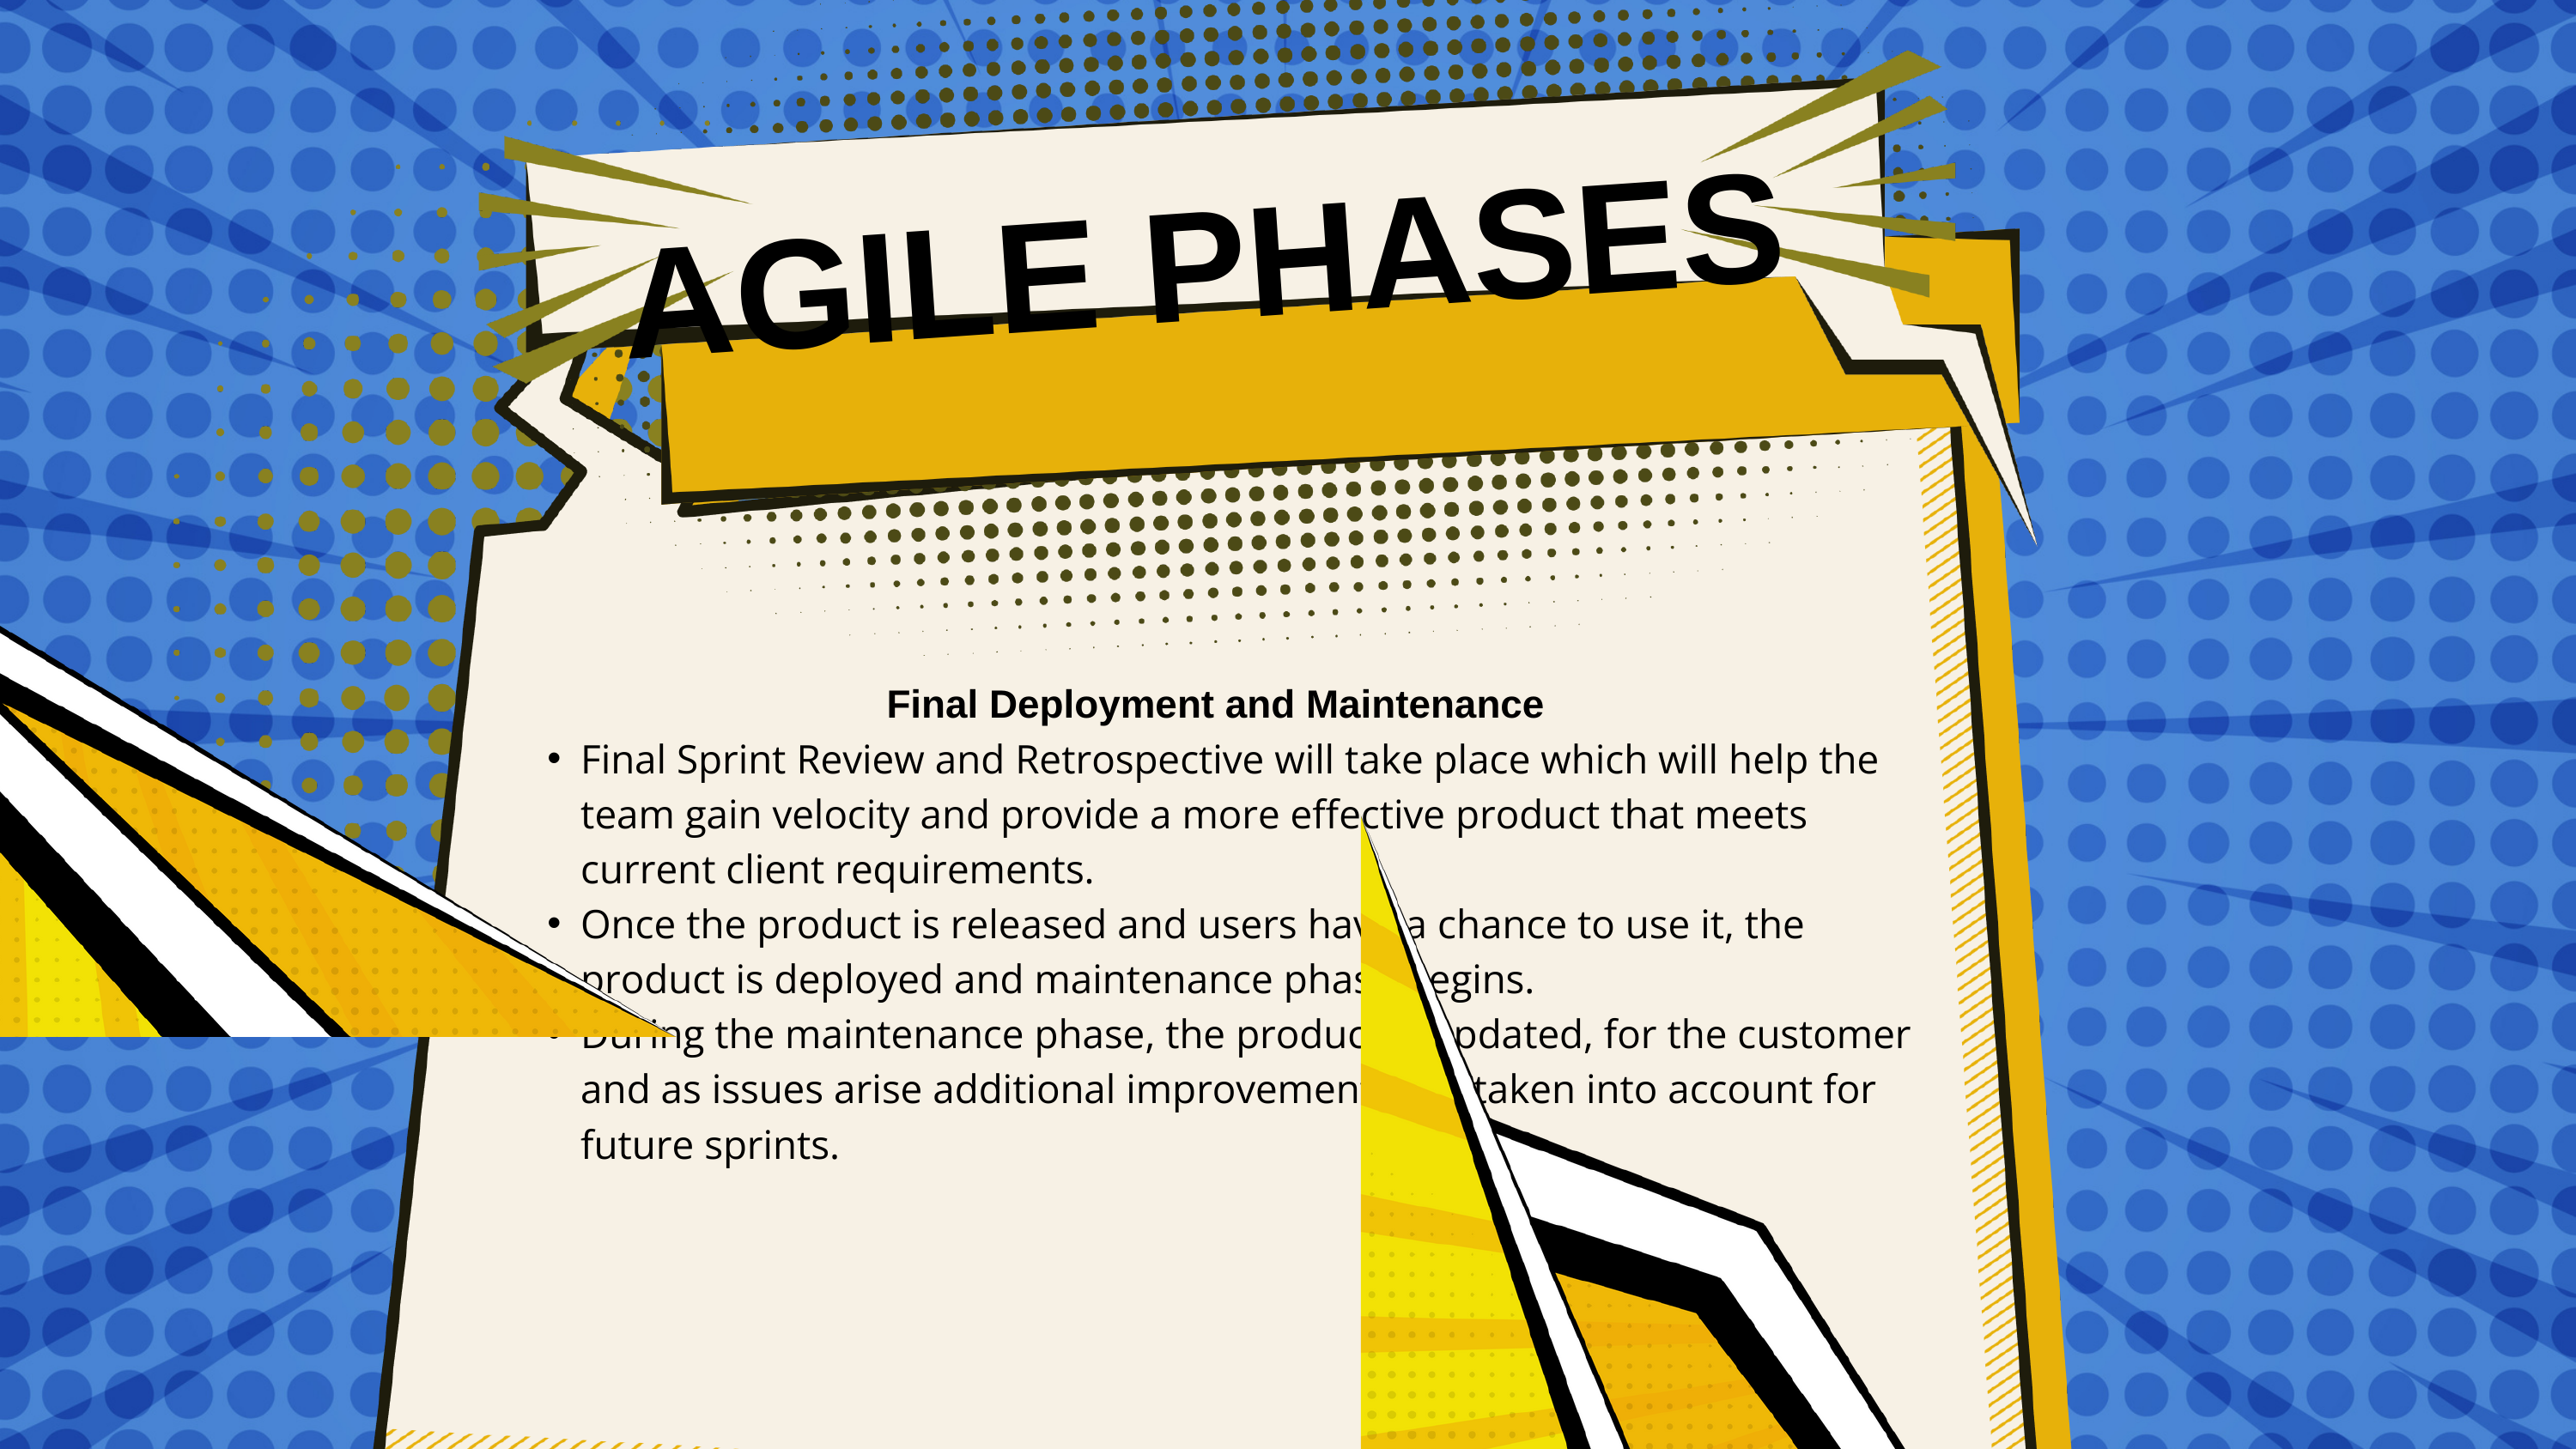

AGILE PHASES
Final Deployment and Maintenance
Final Sprint Review and Retrospective will take place which will help the team gain velocity and provide a more effective product that meets current client requirements.
Once the product is released and users have a chance to use it, the product is deployed and maintenance phase begins.
During the maintenance phase, the product is updated, for the customer and as issues arise additional improvements are taken into account for future sprints.